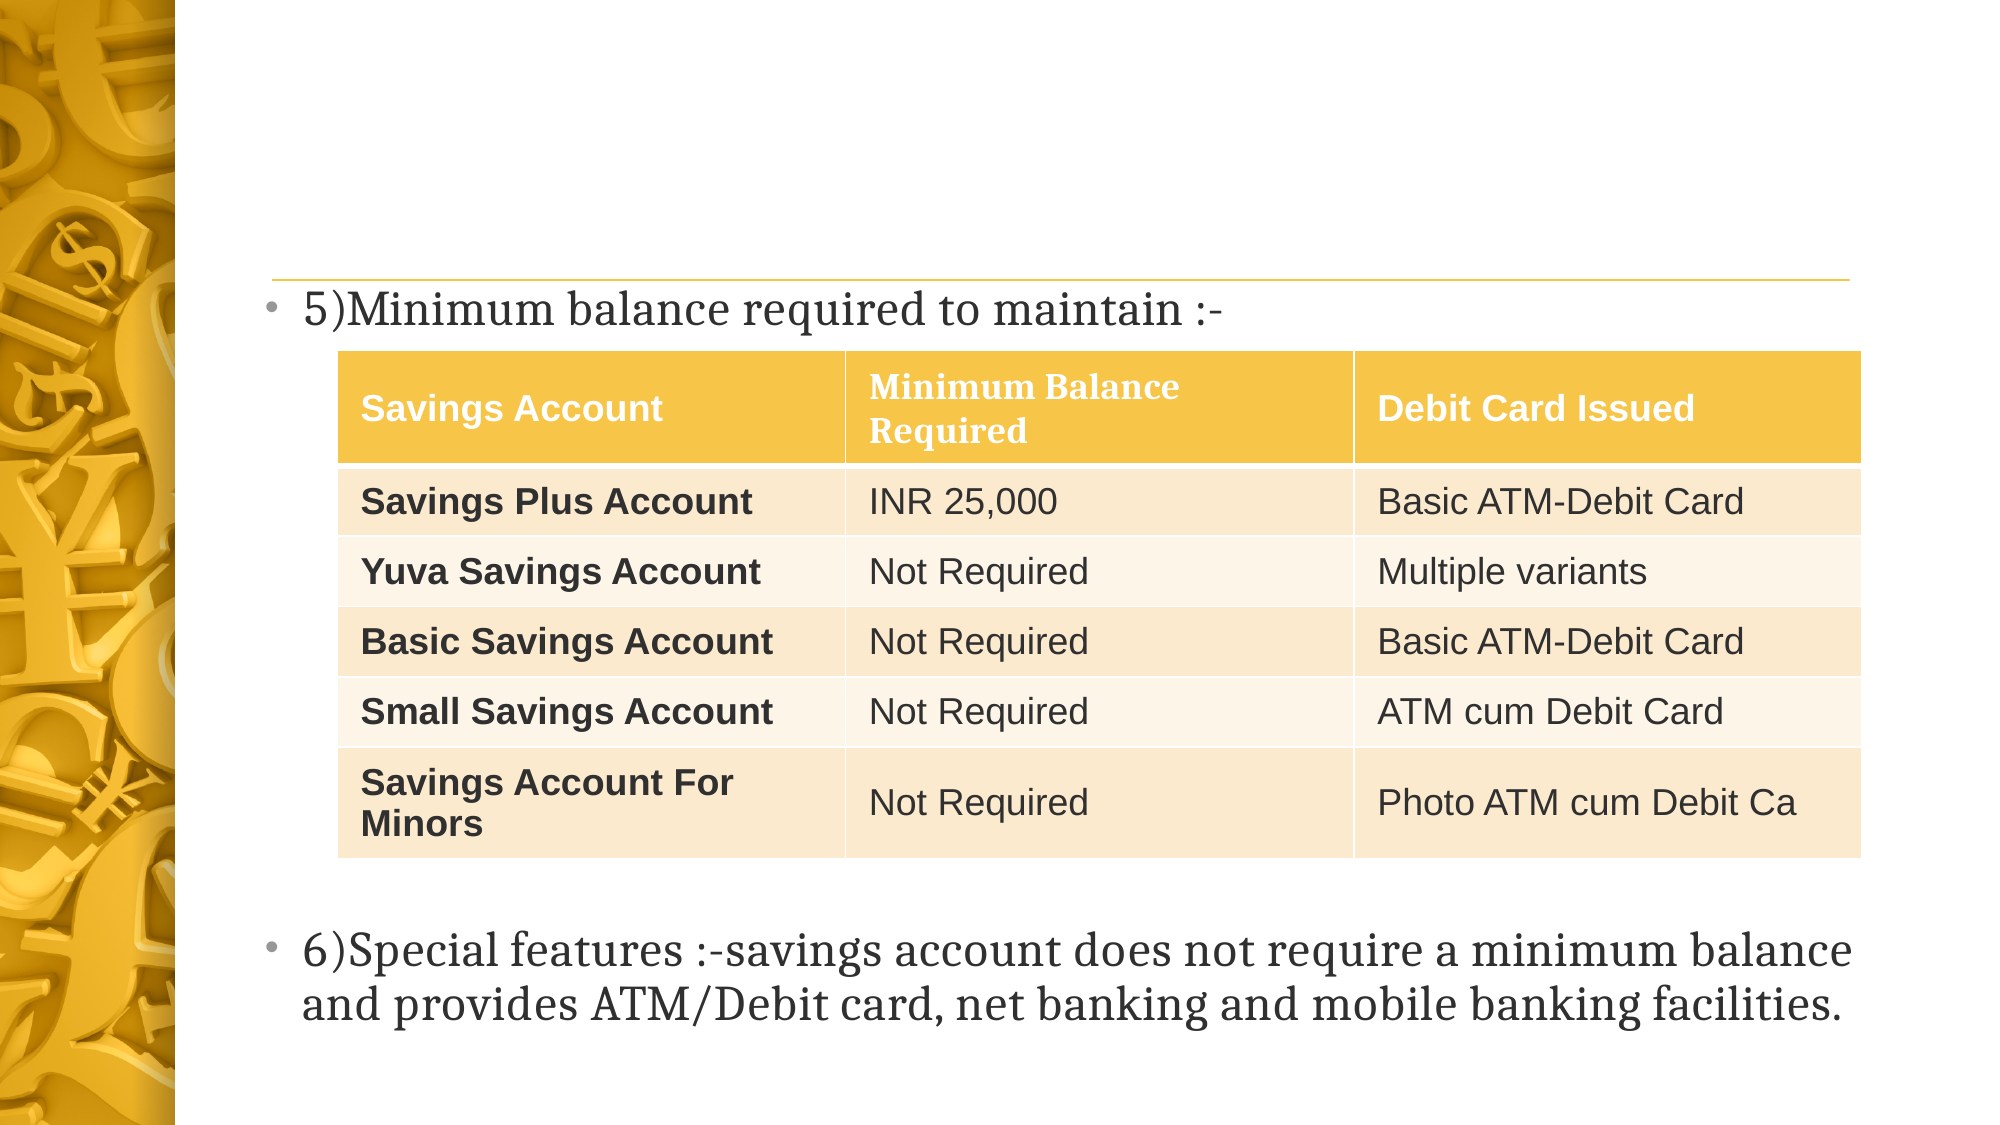

5)Minimum balance required to maintain :-

6)Special features :-savings account does not require a minimum balance and provides ATM/Debit card, net banking and mobile banking facilities.
| Savings Account | Minimum Balance Required | Debit Card Issued |
| --- | --- | --- |
| Savings Plus Account | INR 25,000 | Basic ATM-Debit Card |
| Yuva Savings Account | Not Required | Multiple variants |
| Basic Savings Account | Not Required | Basic ATM-Debit Card |
| Small Savings Account | Not Required | ATM cum Debit Card |
| Savings Account For Minors | Not Required | Photo ATM cum Debit Ca |